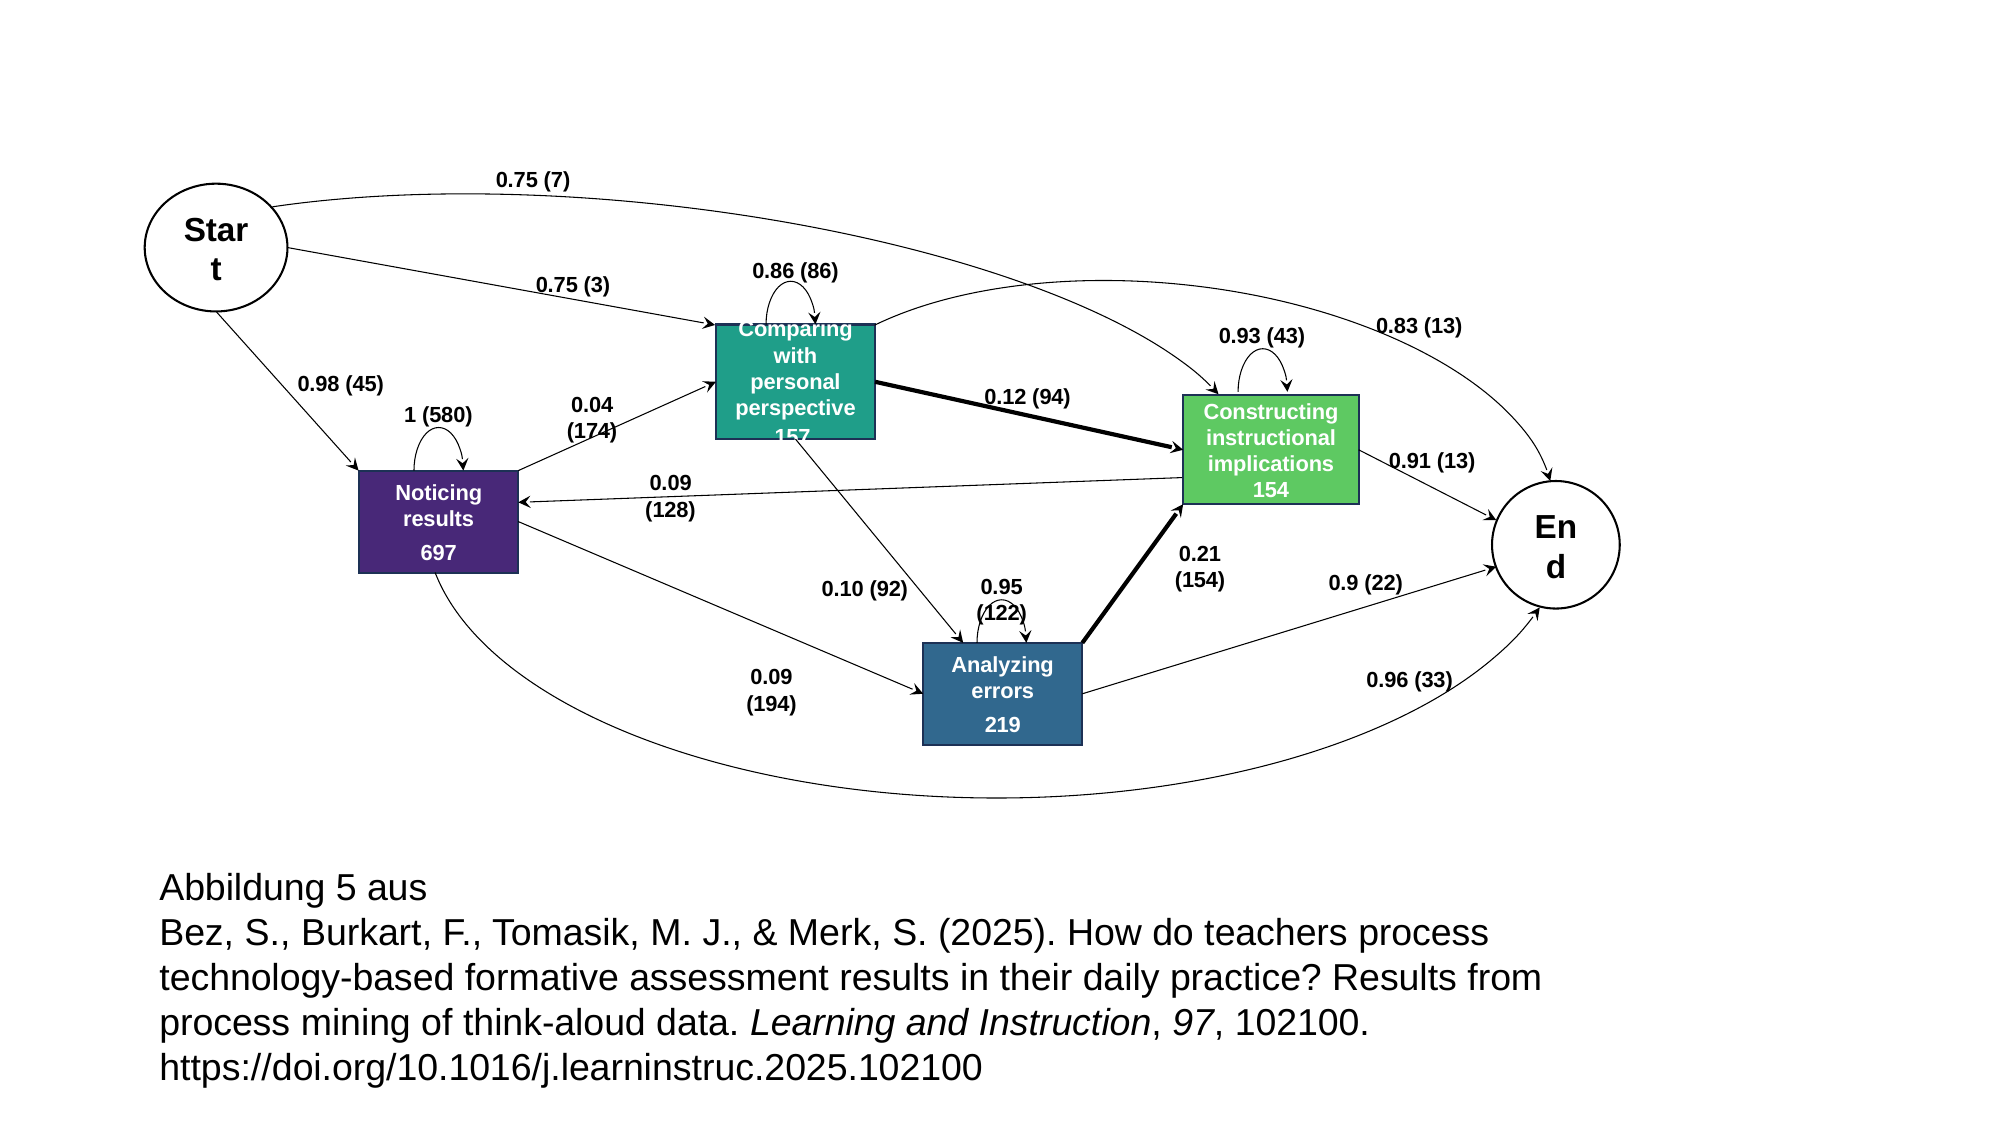

0.75 (7)
Start

0.86 (86)
0.75 (3)

0.83 (13)
0.93 (43)
Comparing with personal perspective

157

0.98 (45)
0.12 (94)
0.04 (174)
1 (580)
Constructing instructional implications
154

0.91 (13)
0.09 (128)
Noticing results

697
End
0.21 (154)
0.9 (22)
0.95 (122)
0.10 (92)

Analyzing errors

219
0.09 (194)
0.96 (33)
Abbildung 5 aus
Bez, S., Burkart, F., Tomasik, M. J., & Merk, S. (2025). How do teachers process technology-based formative assessment results in their daily practice? Results from process mining of think-aloud data. Learning and Instruction, 97, 102100. https://doi.org/10.1016/j.learninstruc.2025.102100